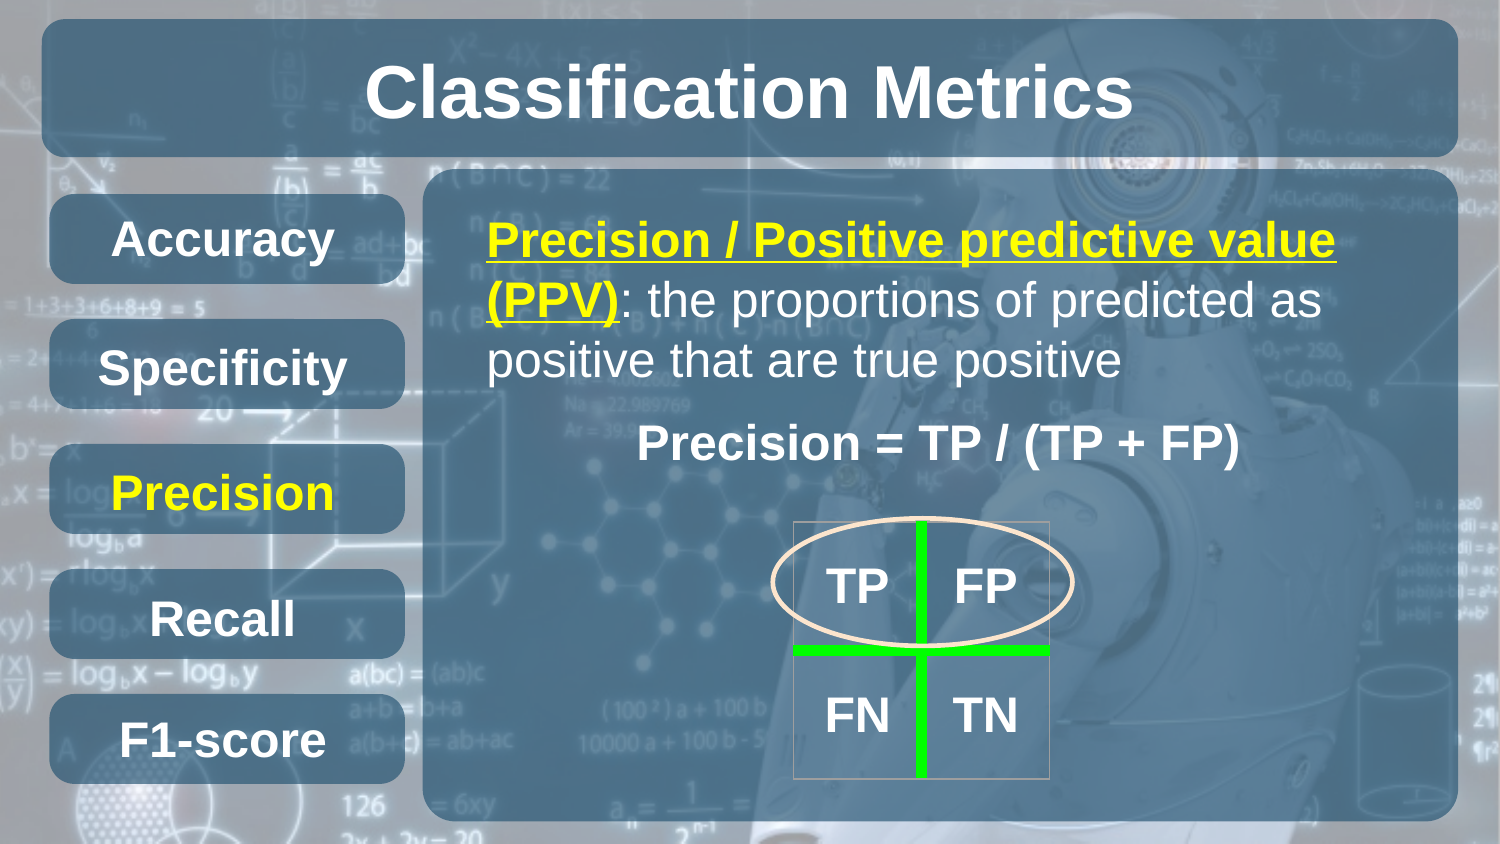

# Classification Metrics
Accuracy
Precision / Positive predictive value (PPV): the proportions of predicted as positive that are true positive

Precision = TP / (TP + FP)

Specificity

Precision
| TP | FP |
| --- | --- |
| FN | TN |
Recall
F1-score